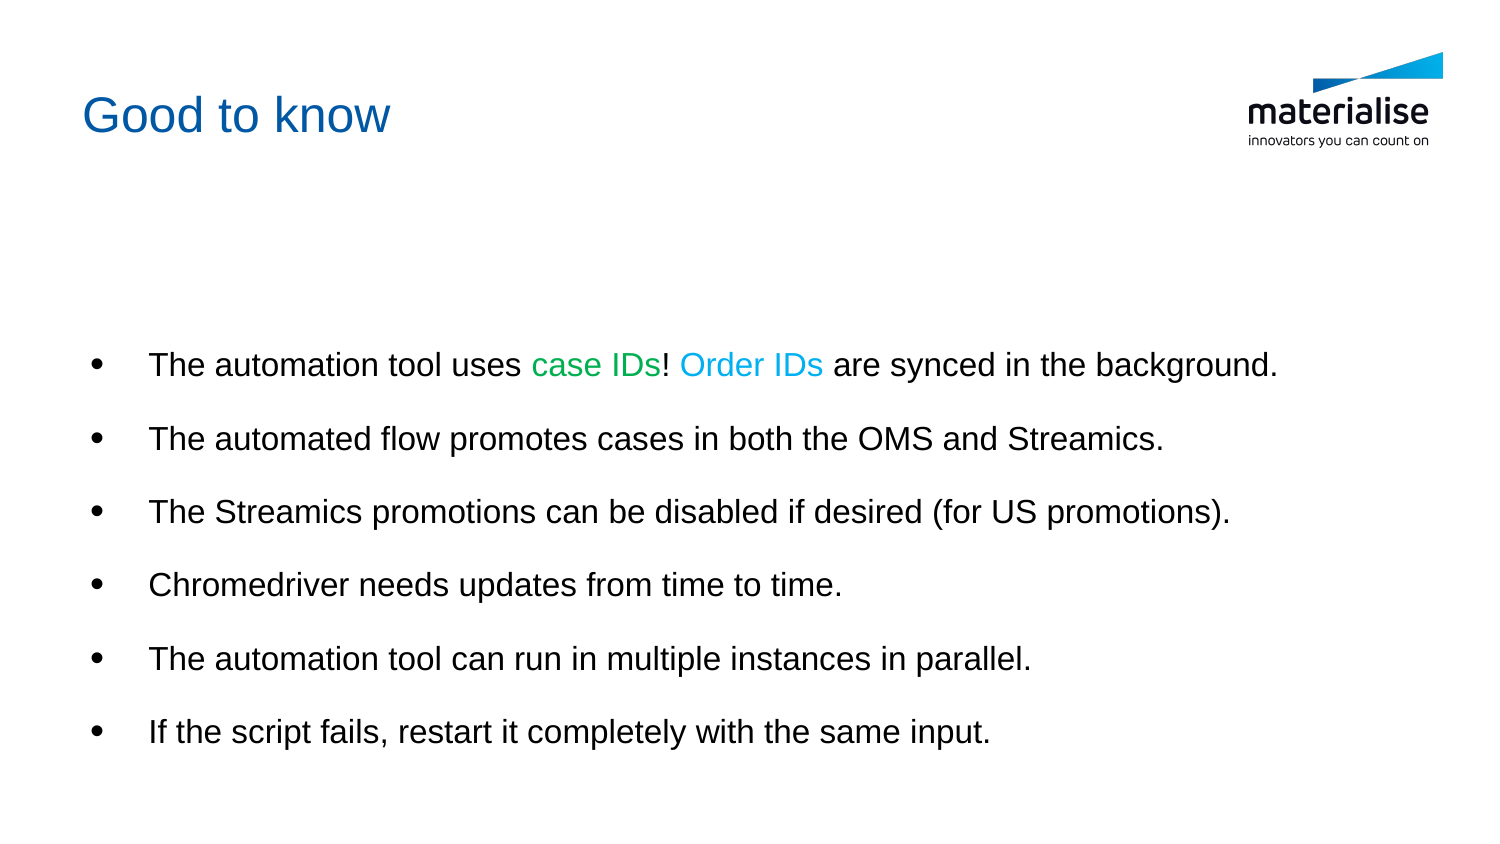

Good to know
The automation tool uses case IDs! Order IDs are synced in the background.
The automated flow promotes cases in both the OMS and Streamics.
The Streamics promotions can be disabled if desired (for US promotions).
Chromedriver needs updates from time to time.
The automation tool can run in multiple instances in parallel.
If the script fails, restart it completely with the same input.